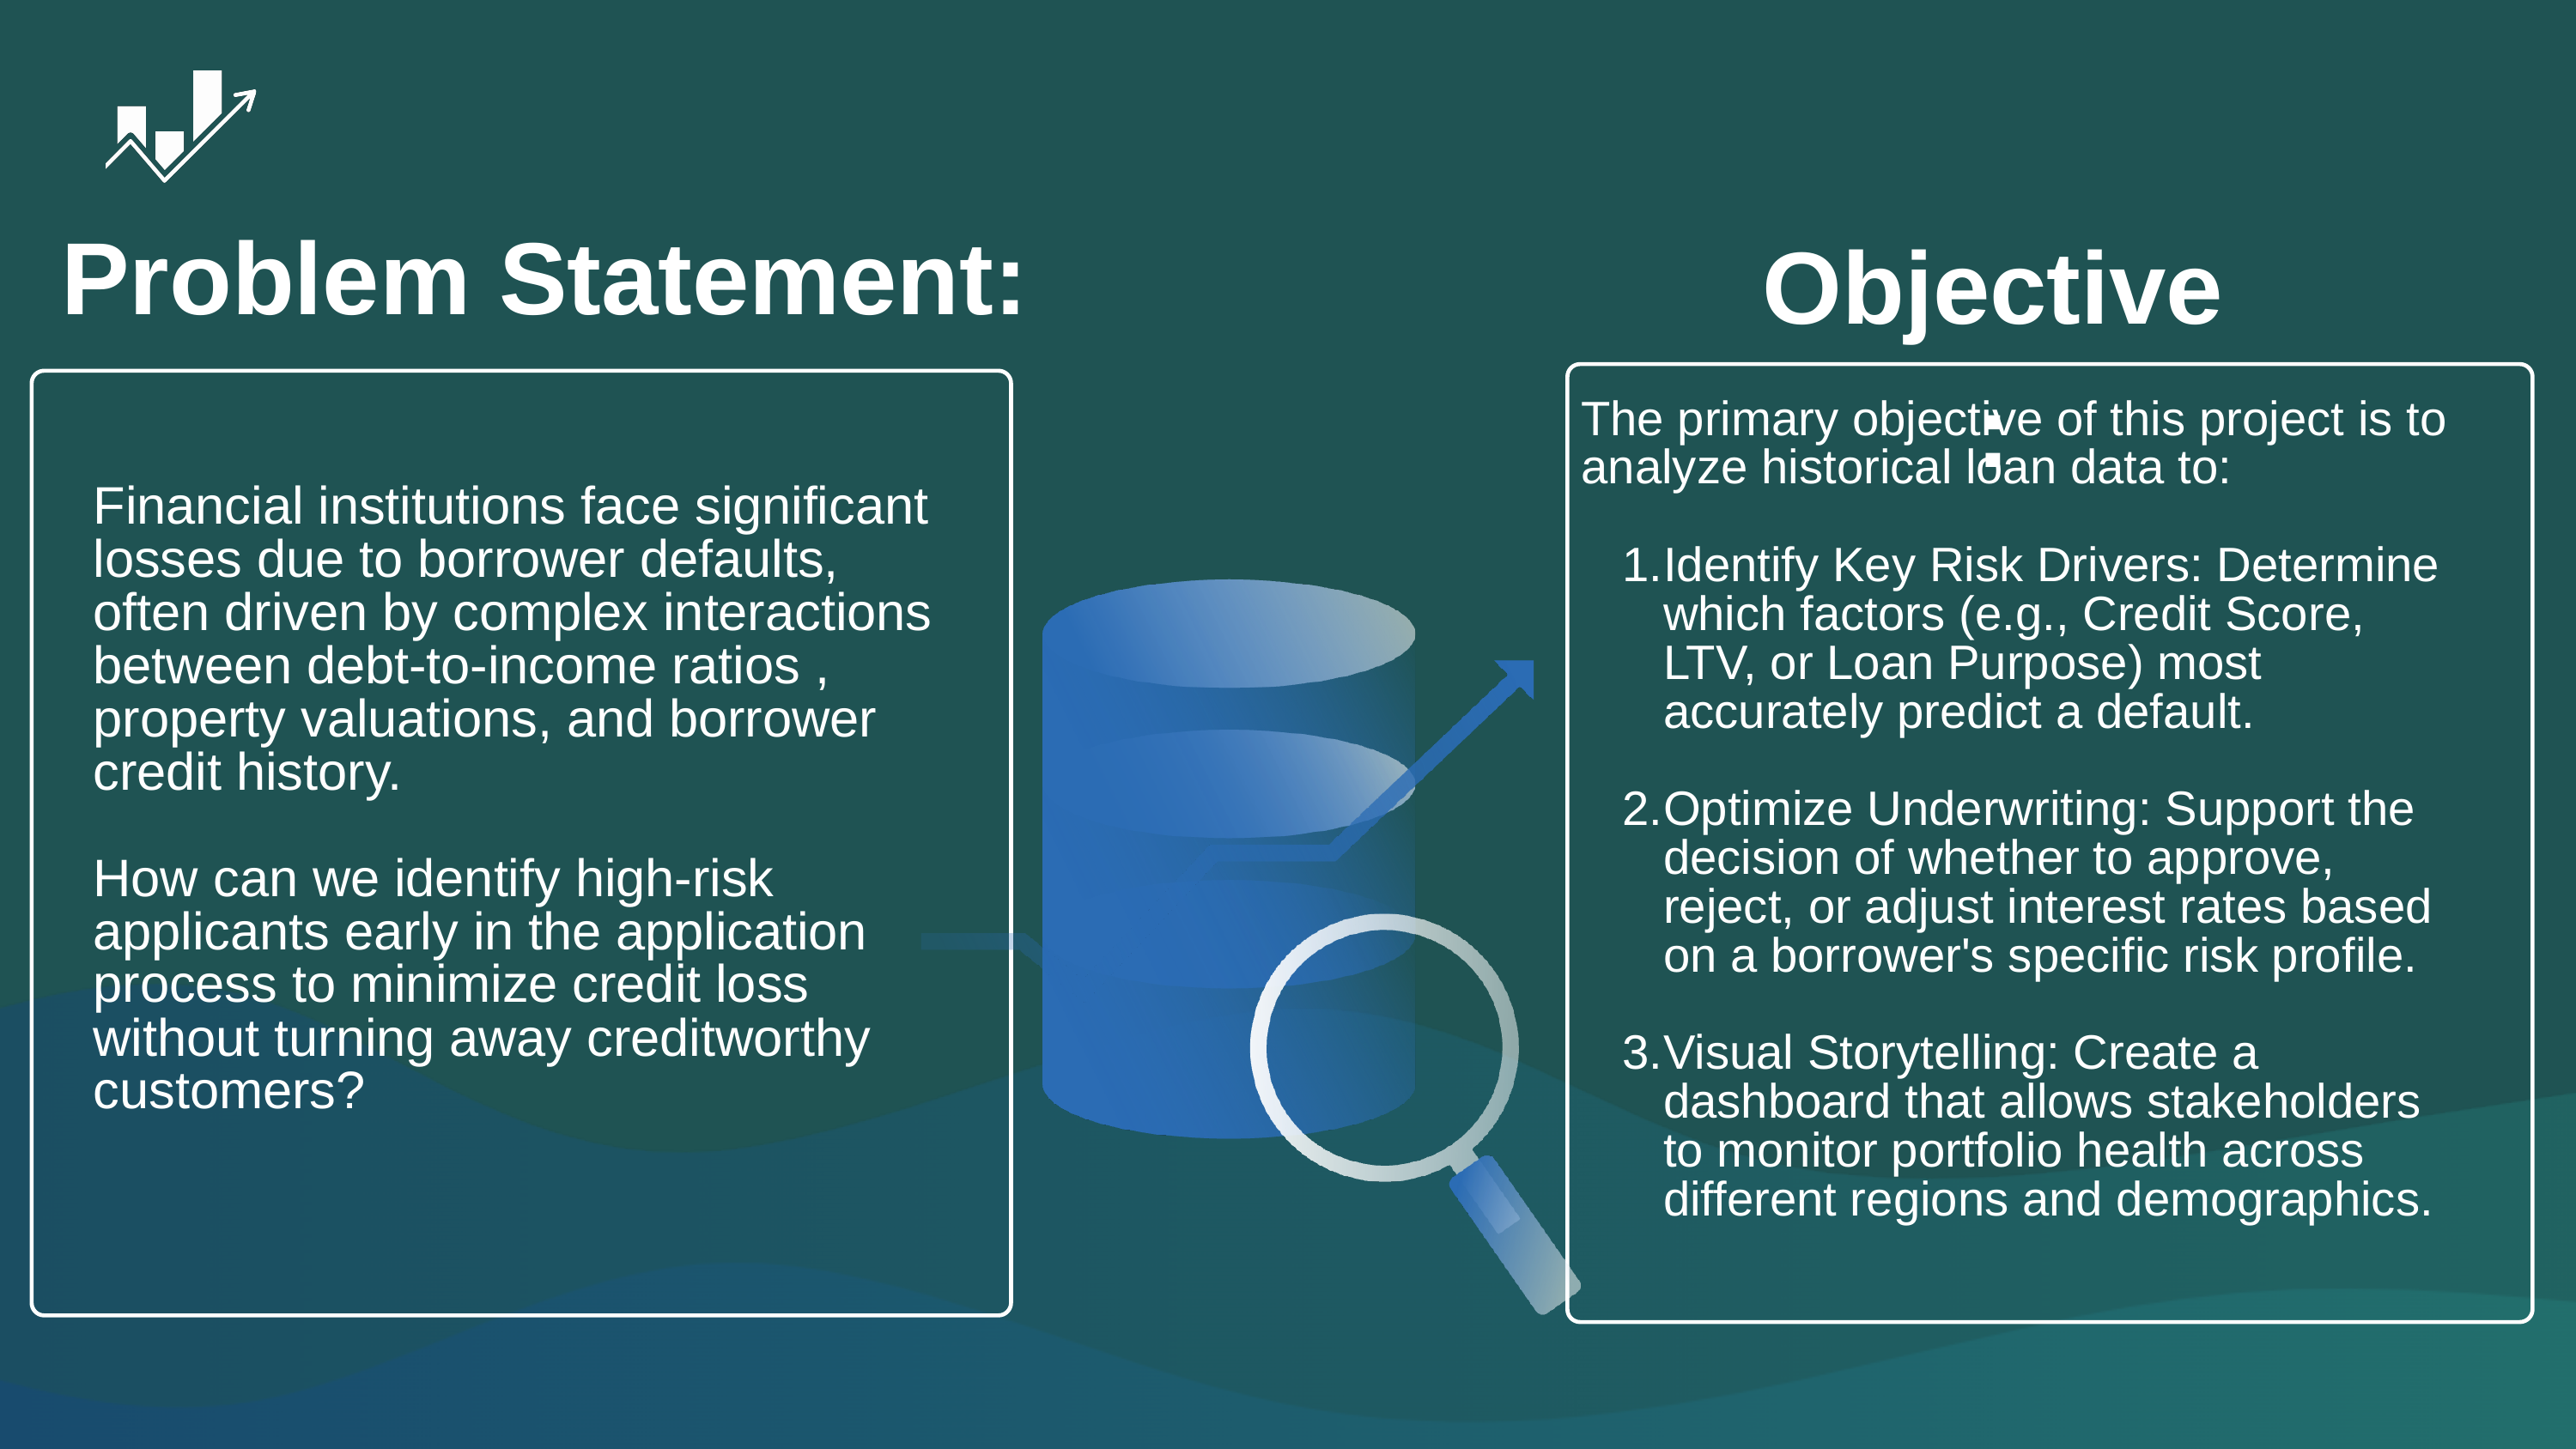

Objective:
Problem Statement:

The primary objective of this project is to analyze historical loan data to:

Identify Key Risk Drivers: Determine which factors (e.g., Credit Score, LTV, or Loan Purpose) most accurately predict a default.

Optimize Underwriting: Support the decision of whether to approve, reject, or adjust interest rates based on a borrower's specific risk profile.

Visual Storytelling: Create a dashboard that allows stakeholders to monitor portfolio health across different regions and demographics.

Financial institutions face significant losses due to borrower defaults, often driven by complex interactions between debt-to-income ratios , property valuations, and borrower credit history.

How can we identify high-risk applicants early in the application process to minimize credit loss without turning away creditworthy customers?